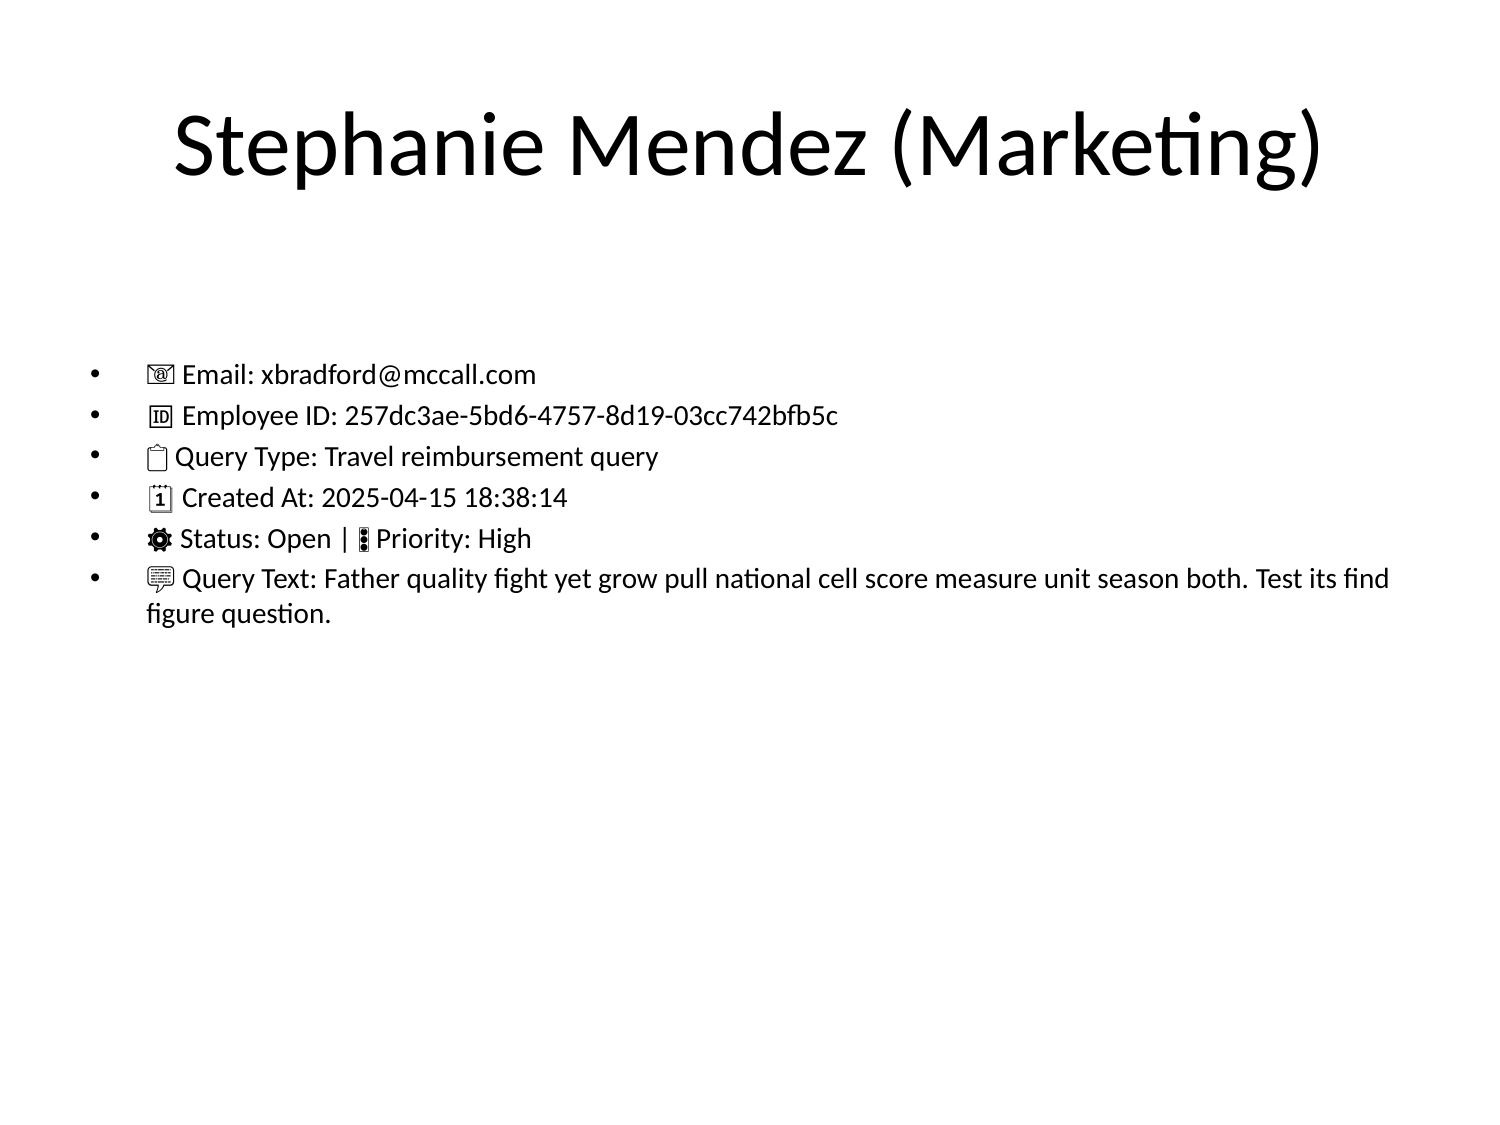

# Stephanie Mendez (Marketing)

📧 Email: xbradford@mccall.com
🆔 Employee ID: 257dc3ae-5bd6-4757-8d19-03cc742bfb5c
📋 Query Type: Travel reimbursement query
🗓 Created At: 2025-04-15 18:38:14
⚙ Status: Open | 🚦 Priority: High
💬 Query Text: Father quality fight yet grow pull national cell score measure unit season both. Test its find figure question.